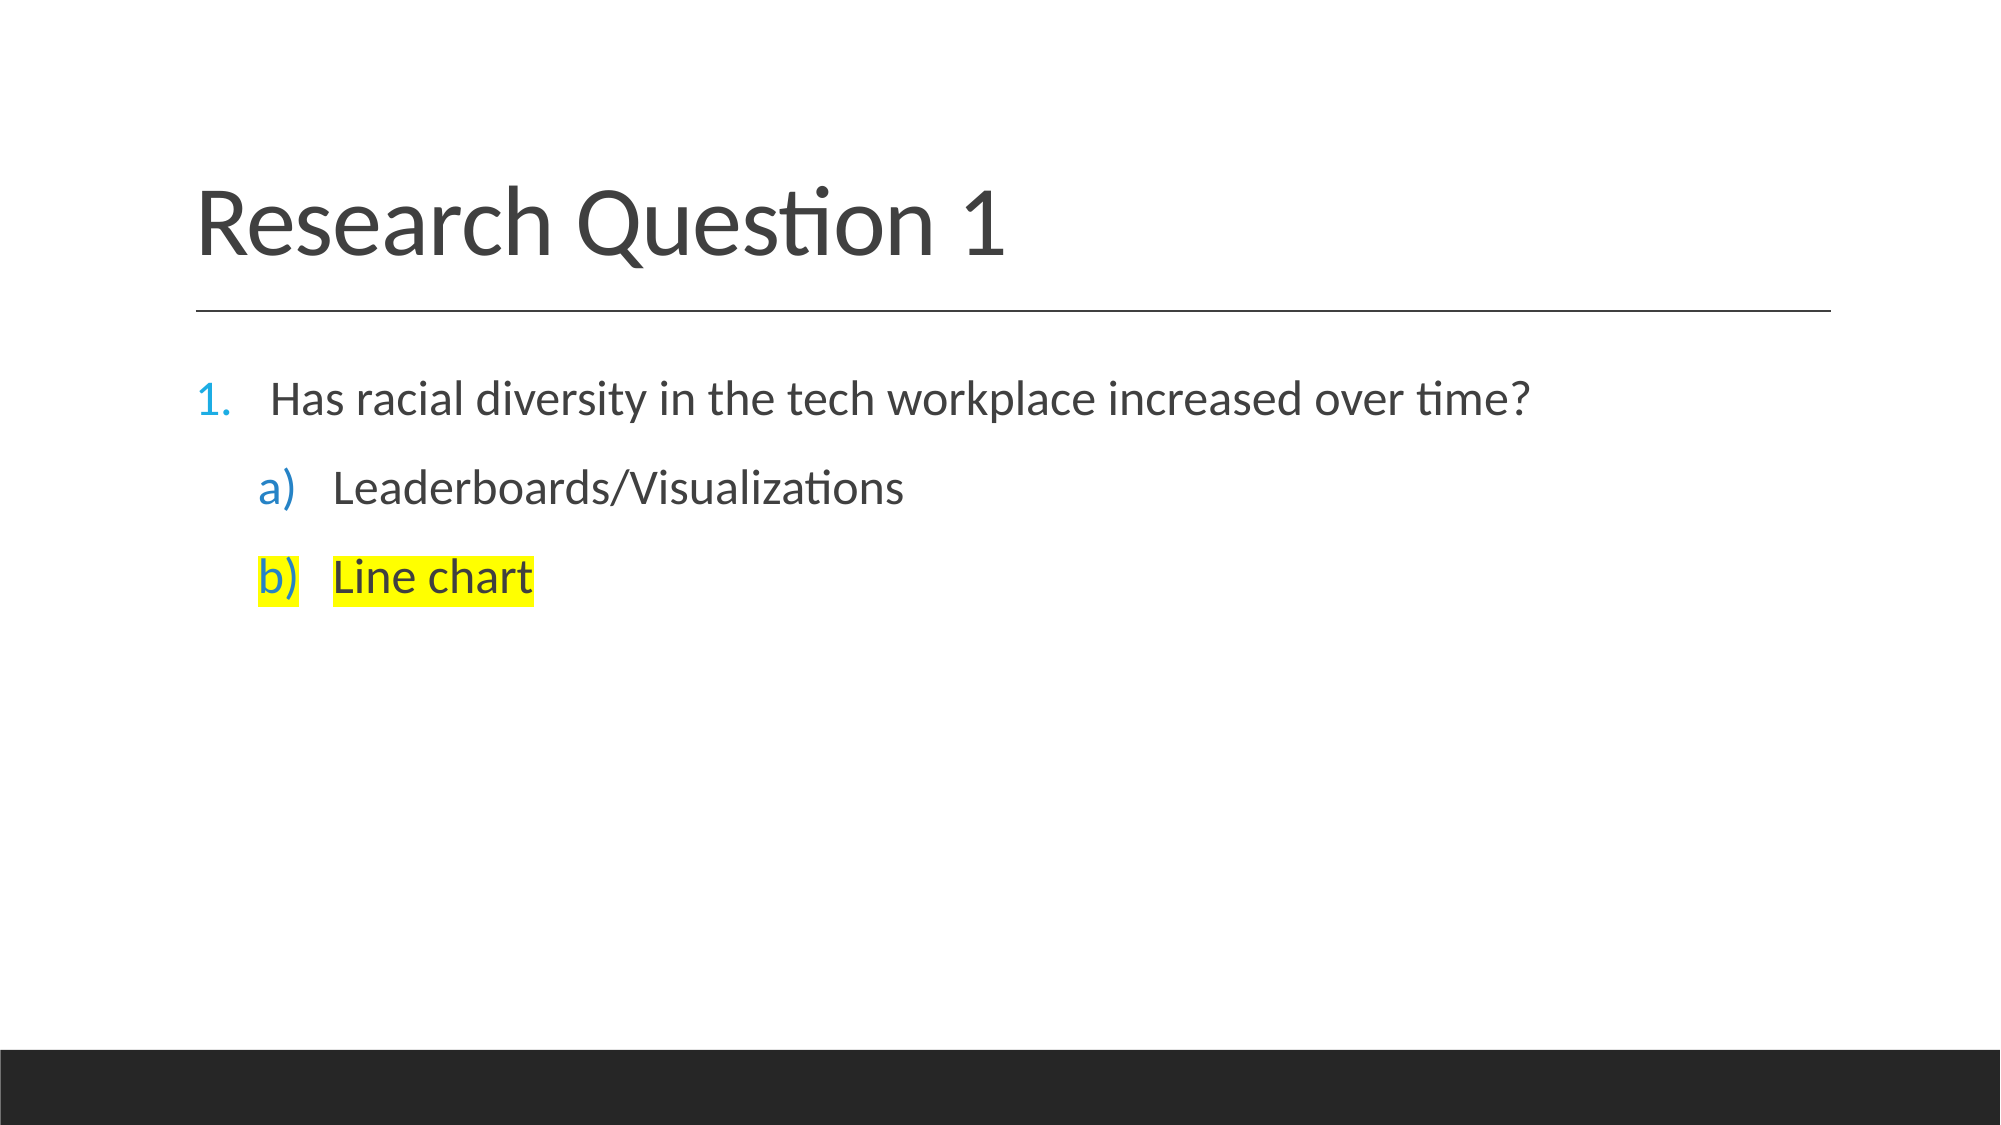

# Research Question 1
Has racial diversity in the tech workplace increased over time?
Leaderboards/Visualizations
Line chart